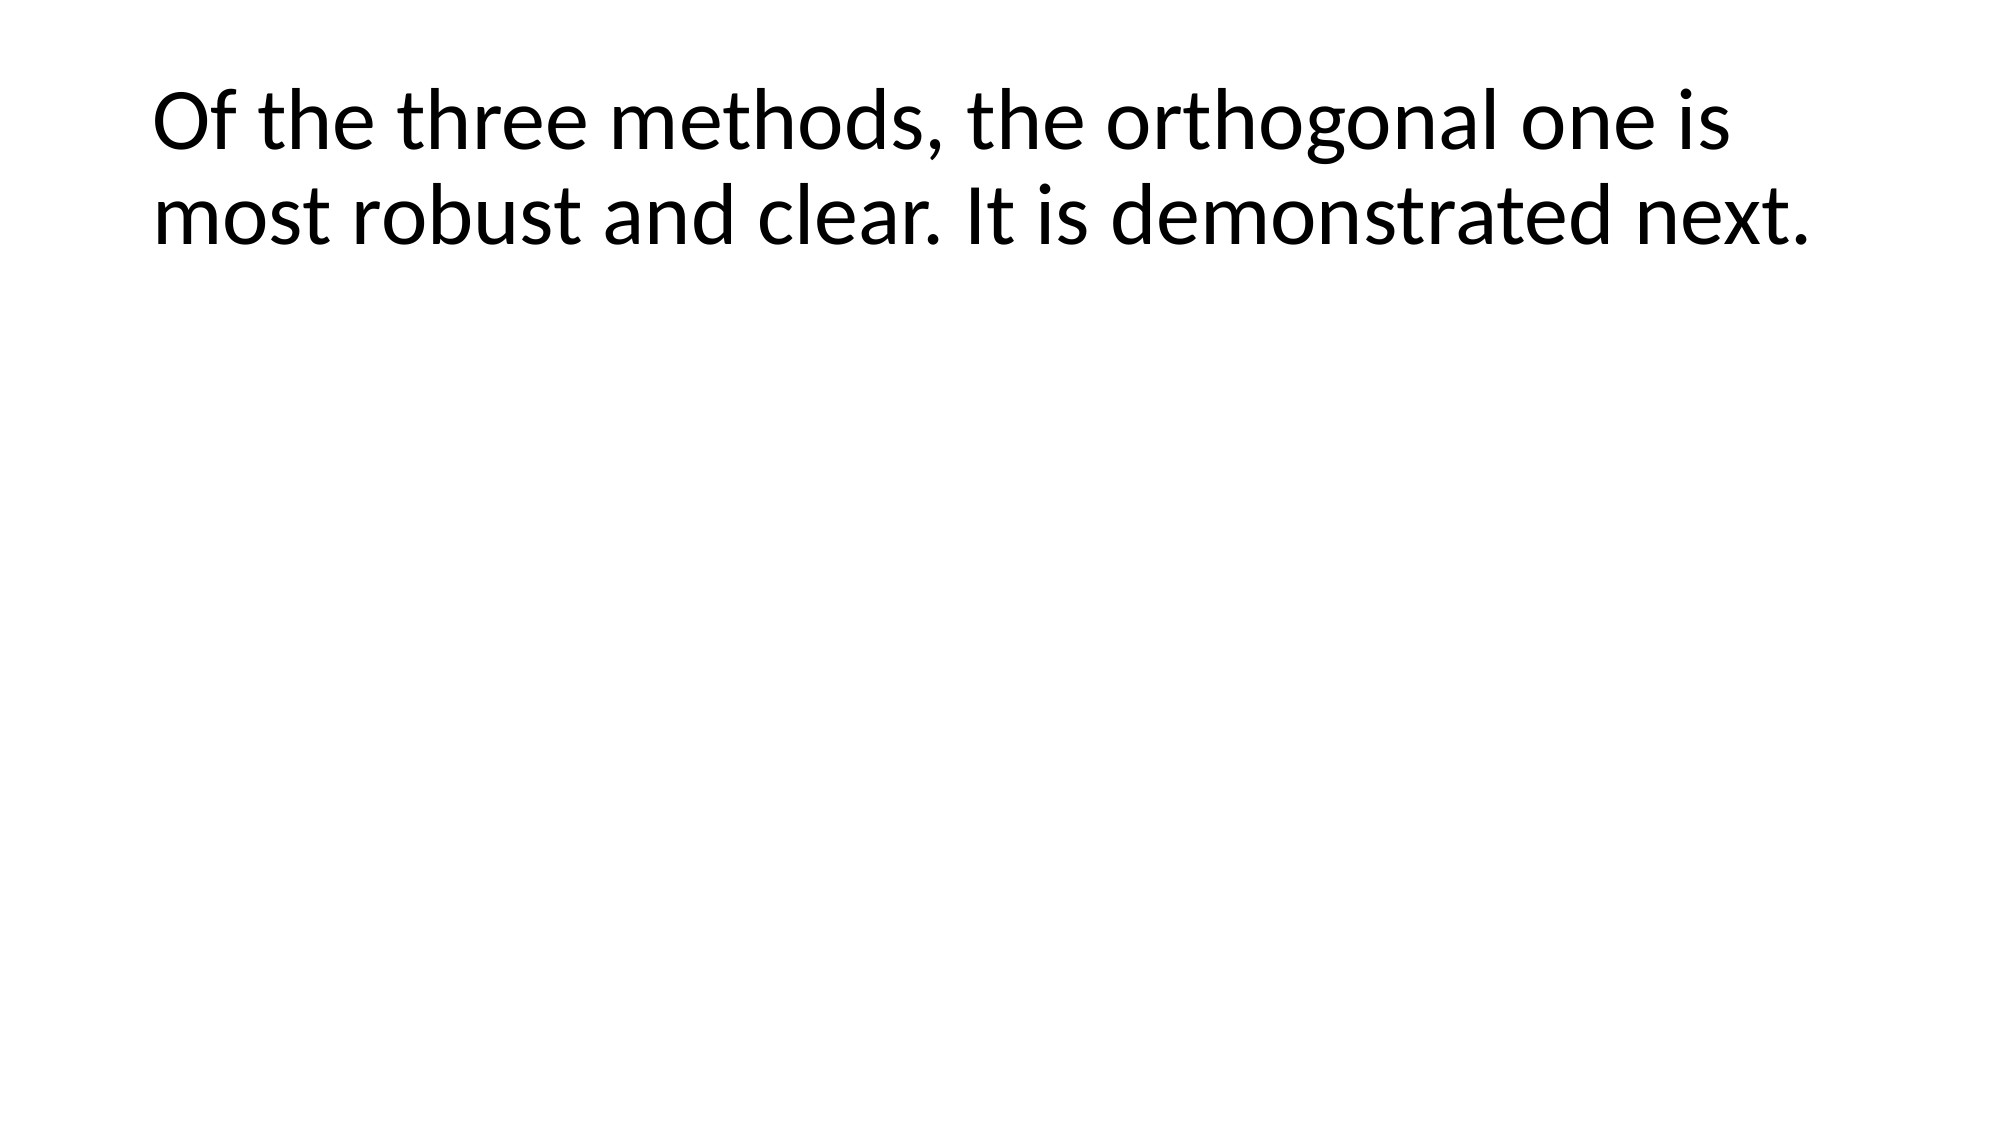

# Of the three methods, the orthogonal one is most robust and clear. It is demonstrated next.